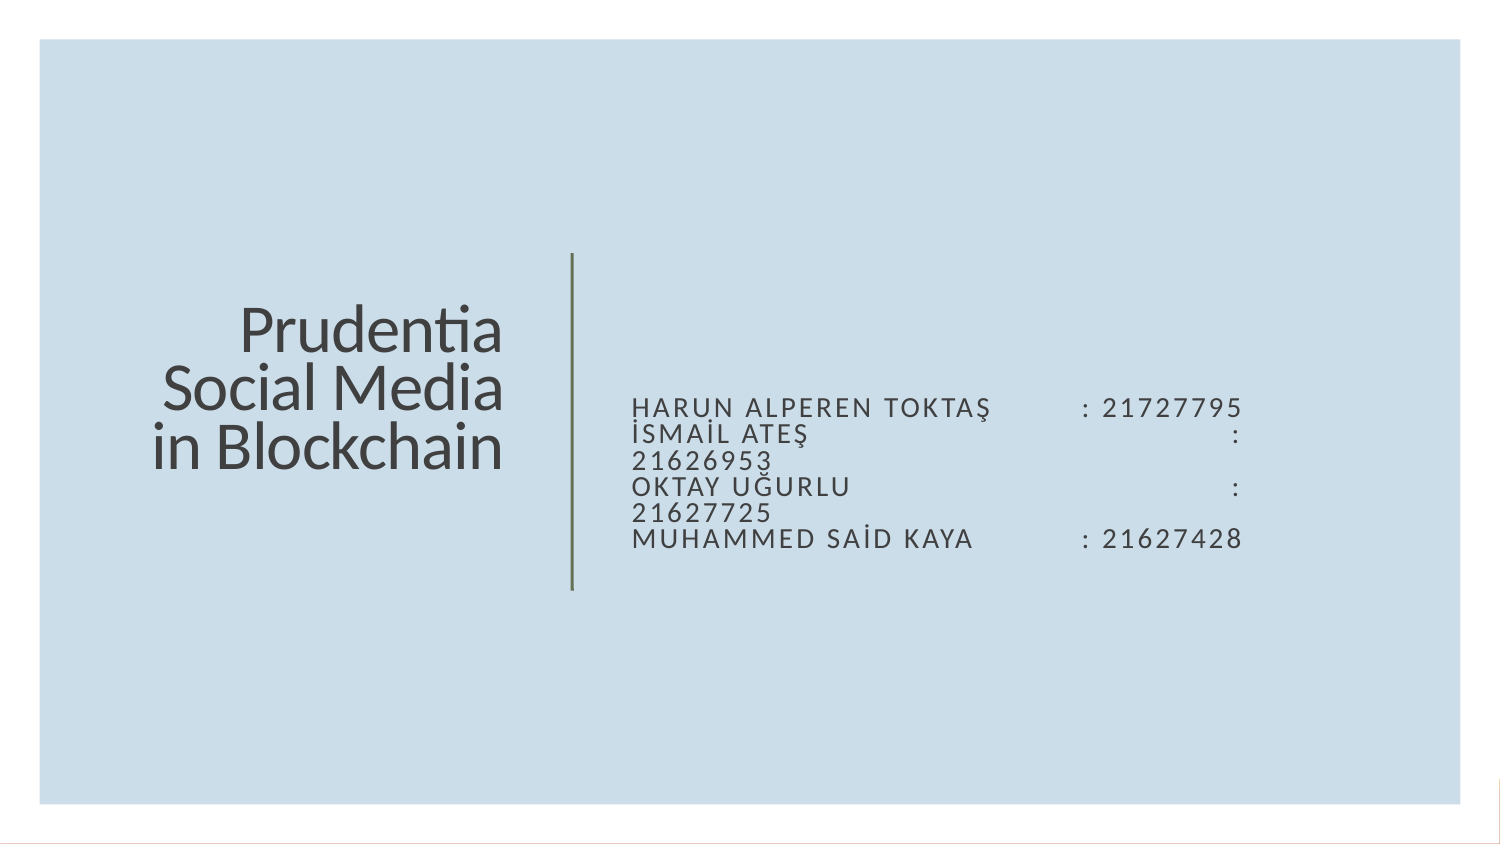

Harun Alperen Toktaş	: 21727795
İsmaİl Ateş			: 21626953
Oktay Uğurlu			: 21627725
Muhammed Saİd Kaya	: 21627428
Prudentia
Social Media in Blockchain